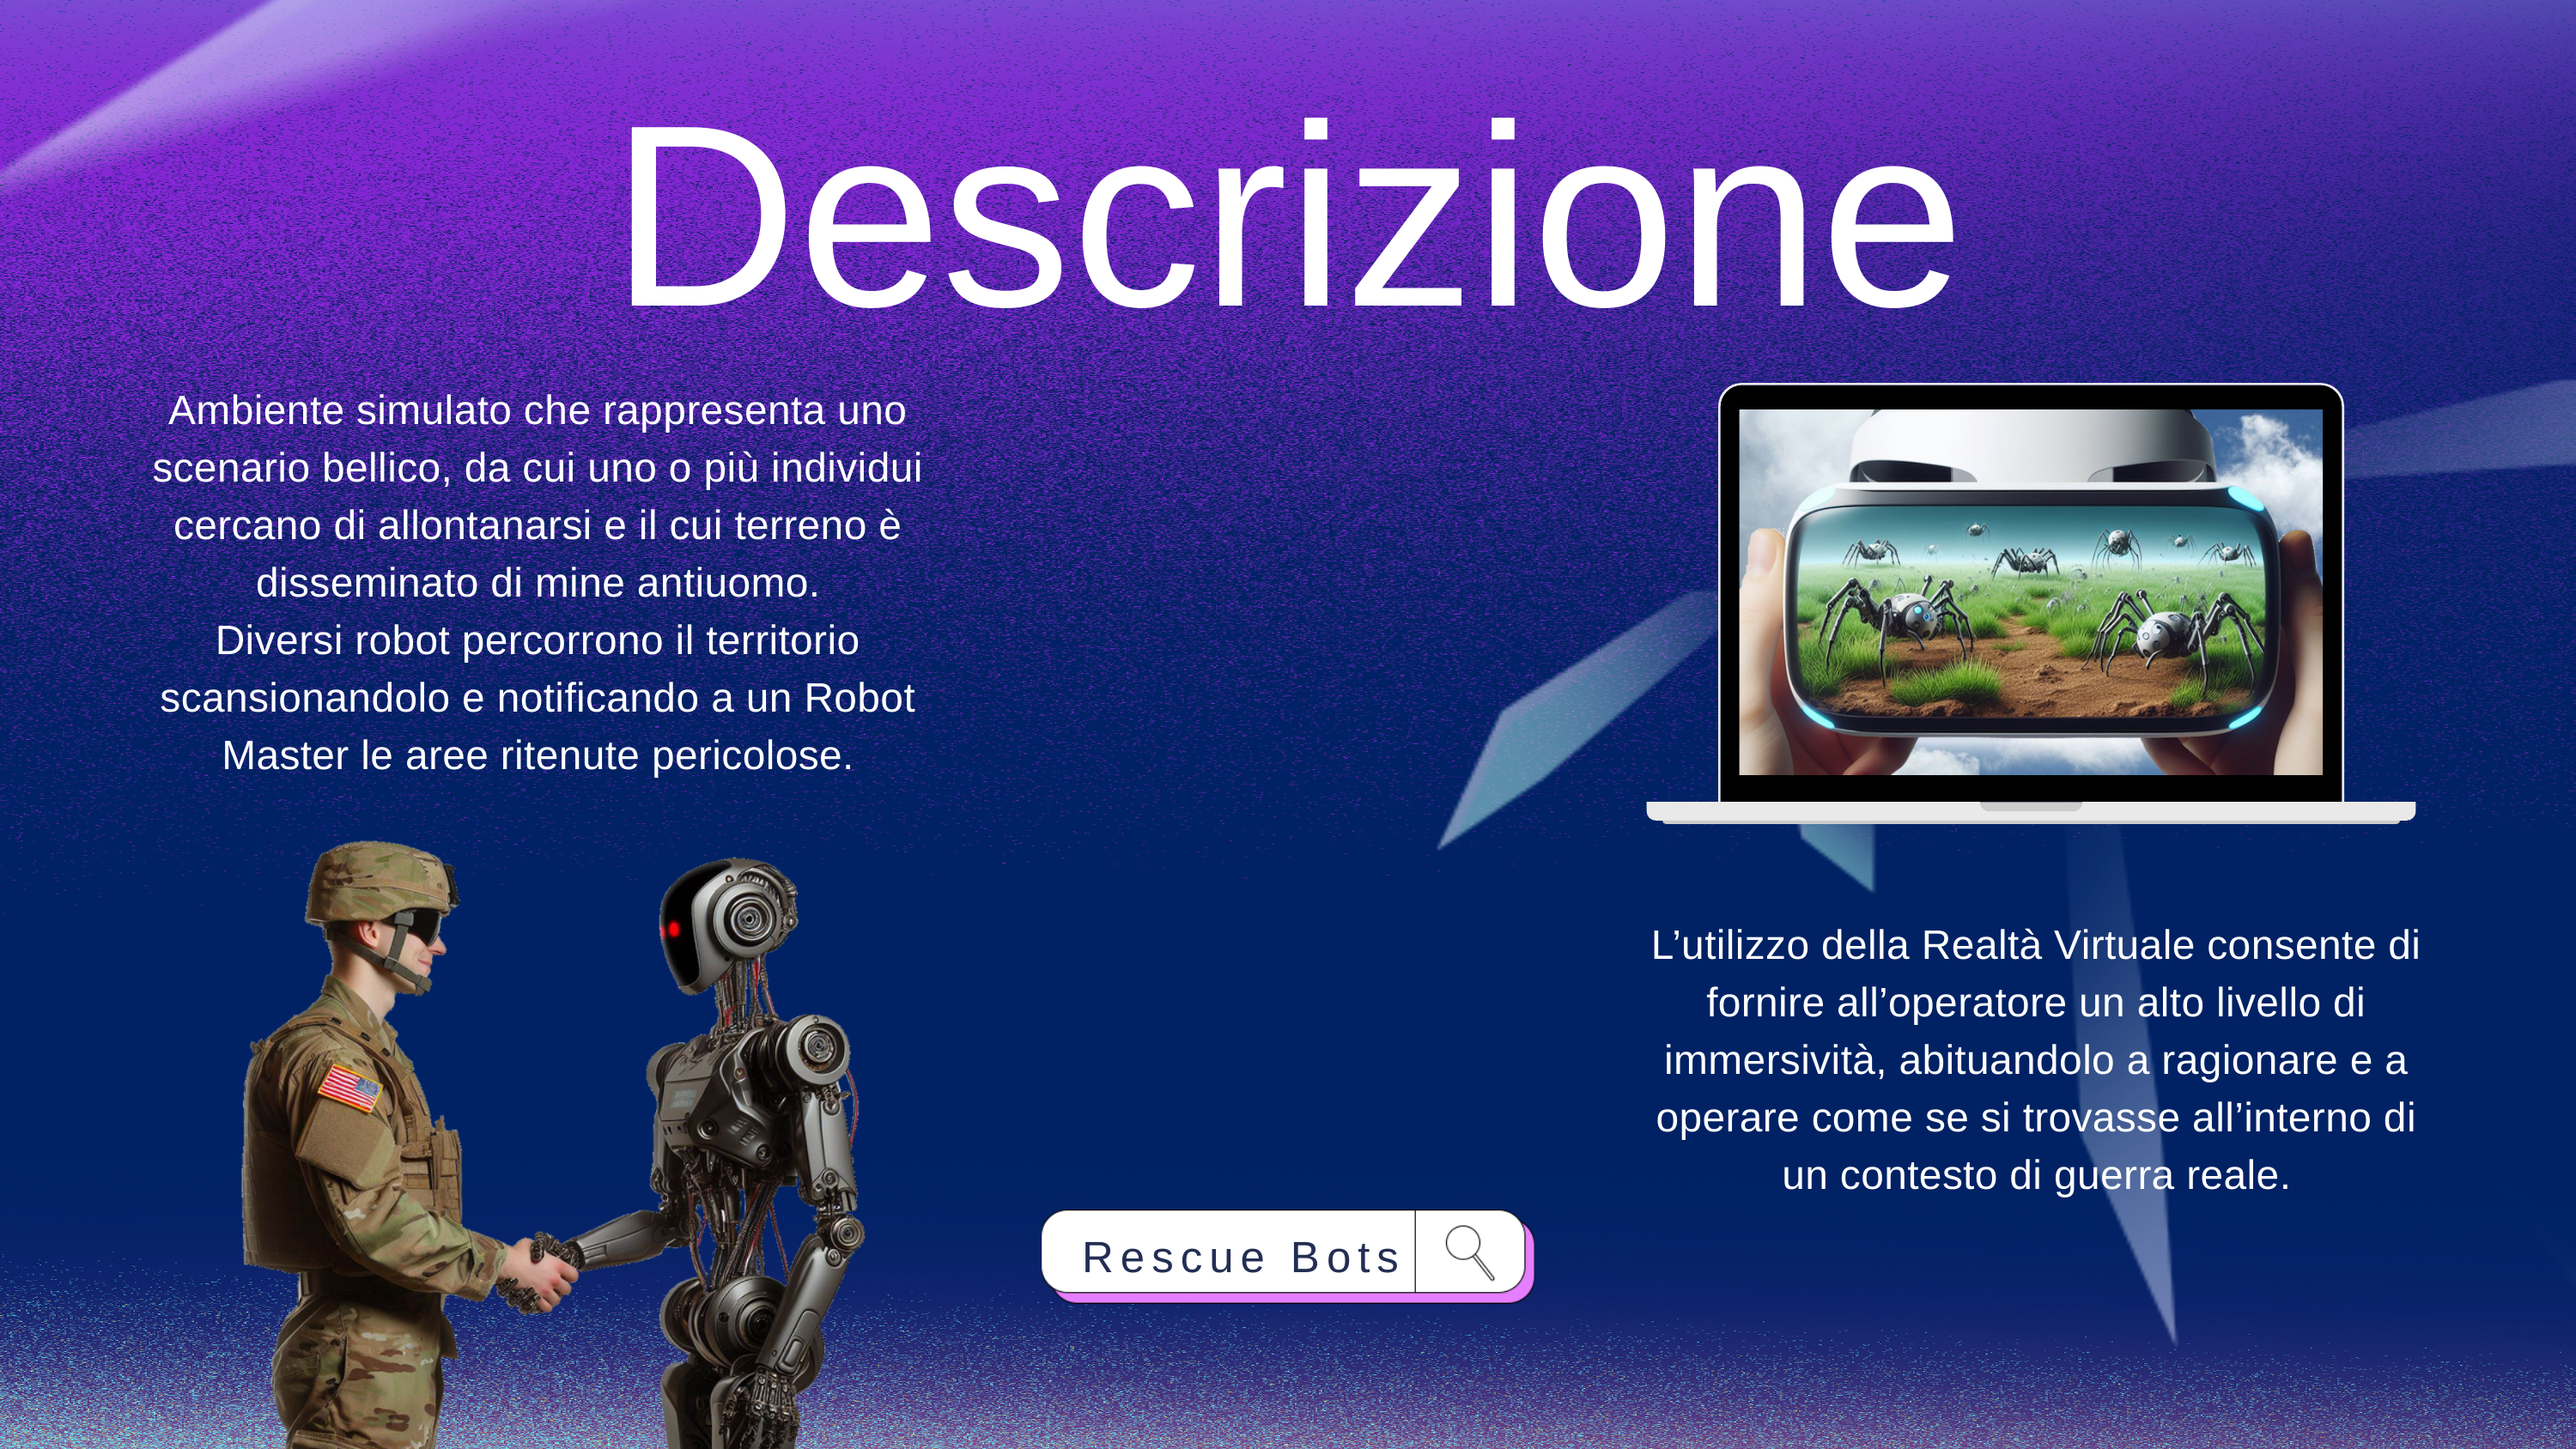

Descrizione
Ambiente simulato che rappresenta uno scenario bellico, da cui uno o più individui cercano di allontanarsi e il cui terreno è disseminato di mine antiuomo.
Diversi robot percorrono il territorio scansionandolo e notificando a un Robot Master le aree ritenute pericolose.

L’utilizzo della Realtà Virtuale consente di fornire all’operatore un alto livello di immersività, abituandolo a ragionare e a operare come se si trovasse all’interno di un contesto di guerra reale.

Rescue Bots